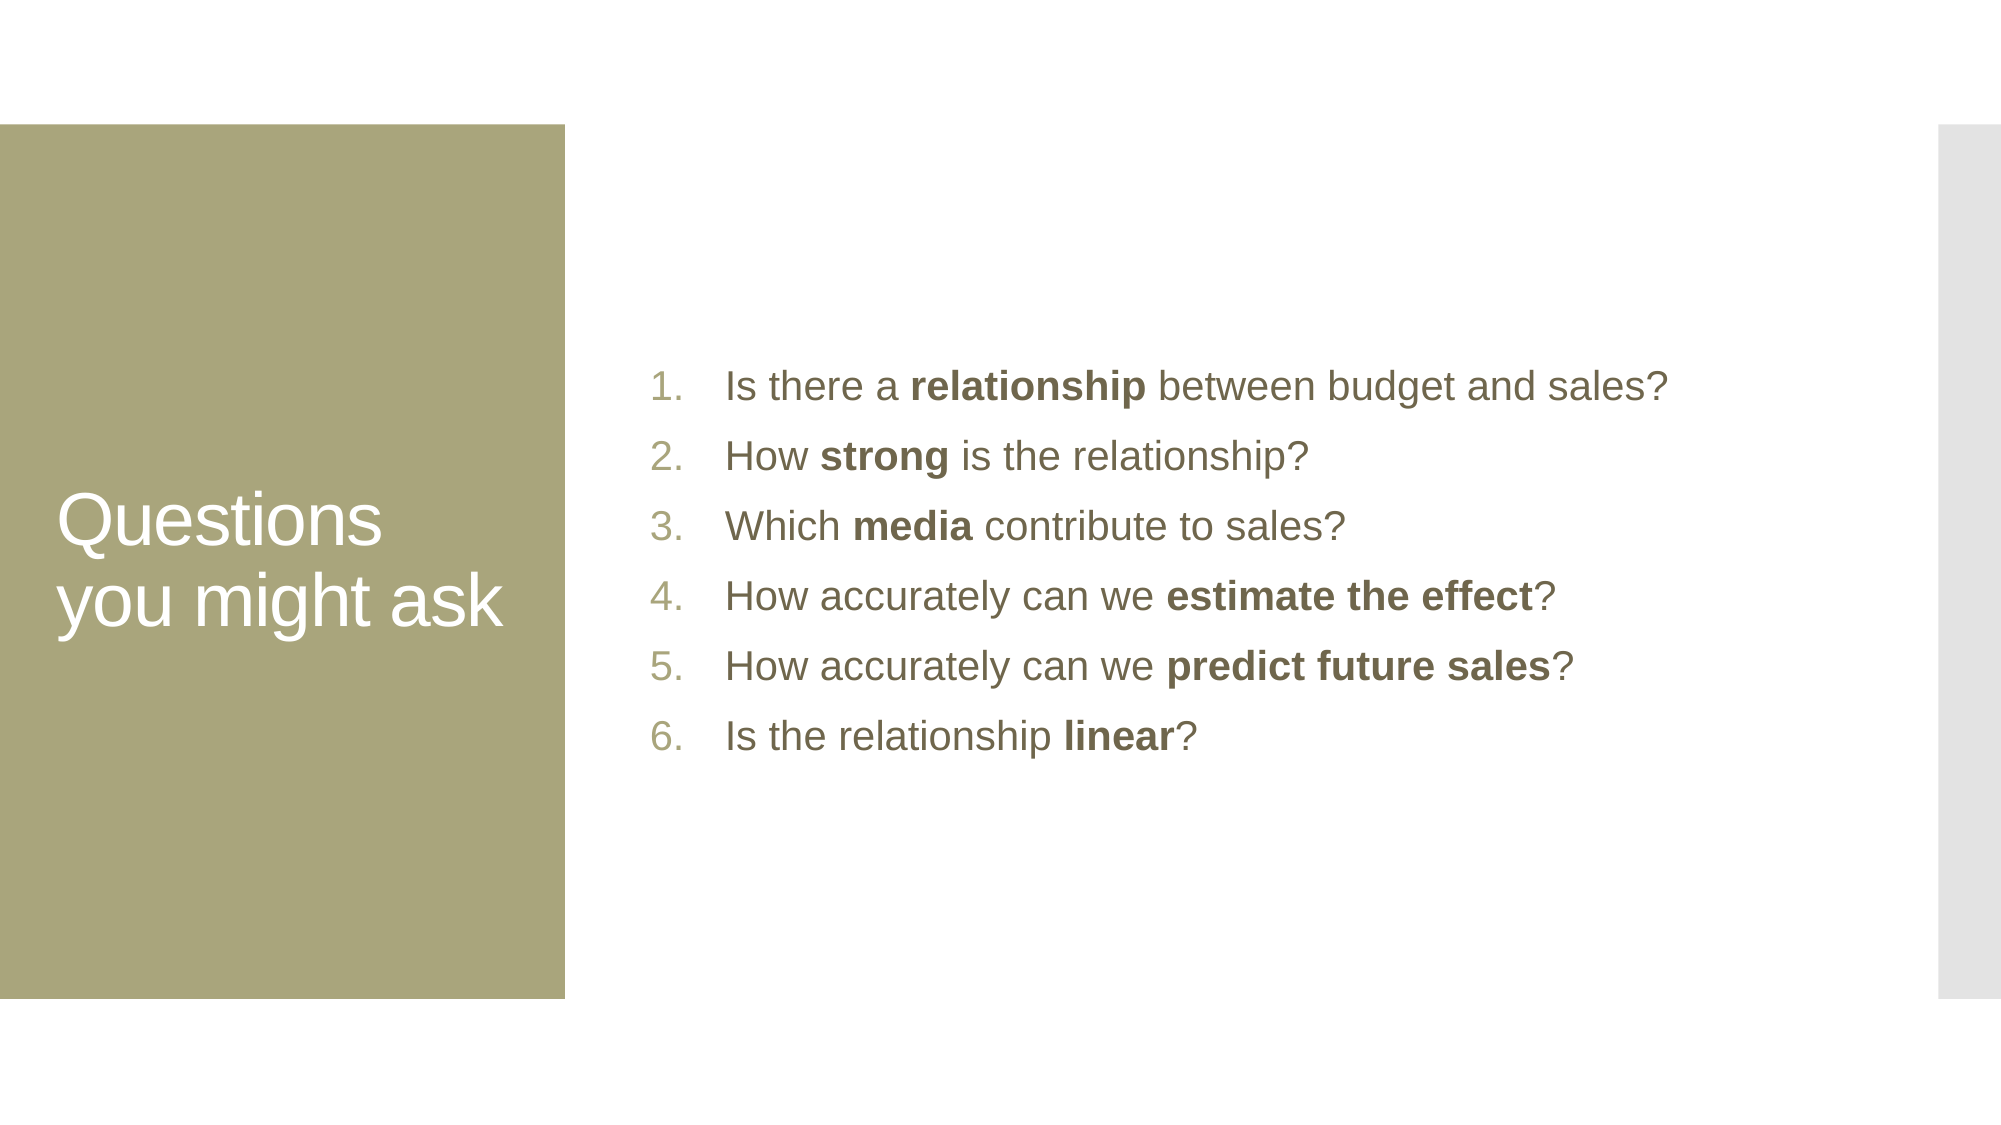

Is there a relationship between budget and sales?
How strong is the relationship?
Which media contribute to sales?
How accurately can we estimate the effect?
How accurately can we predict future sales?
Is the relationship linear?
# Questions you might ask